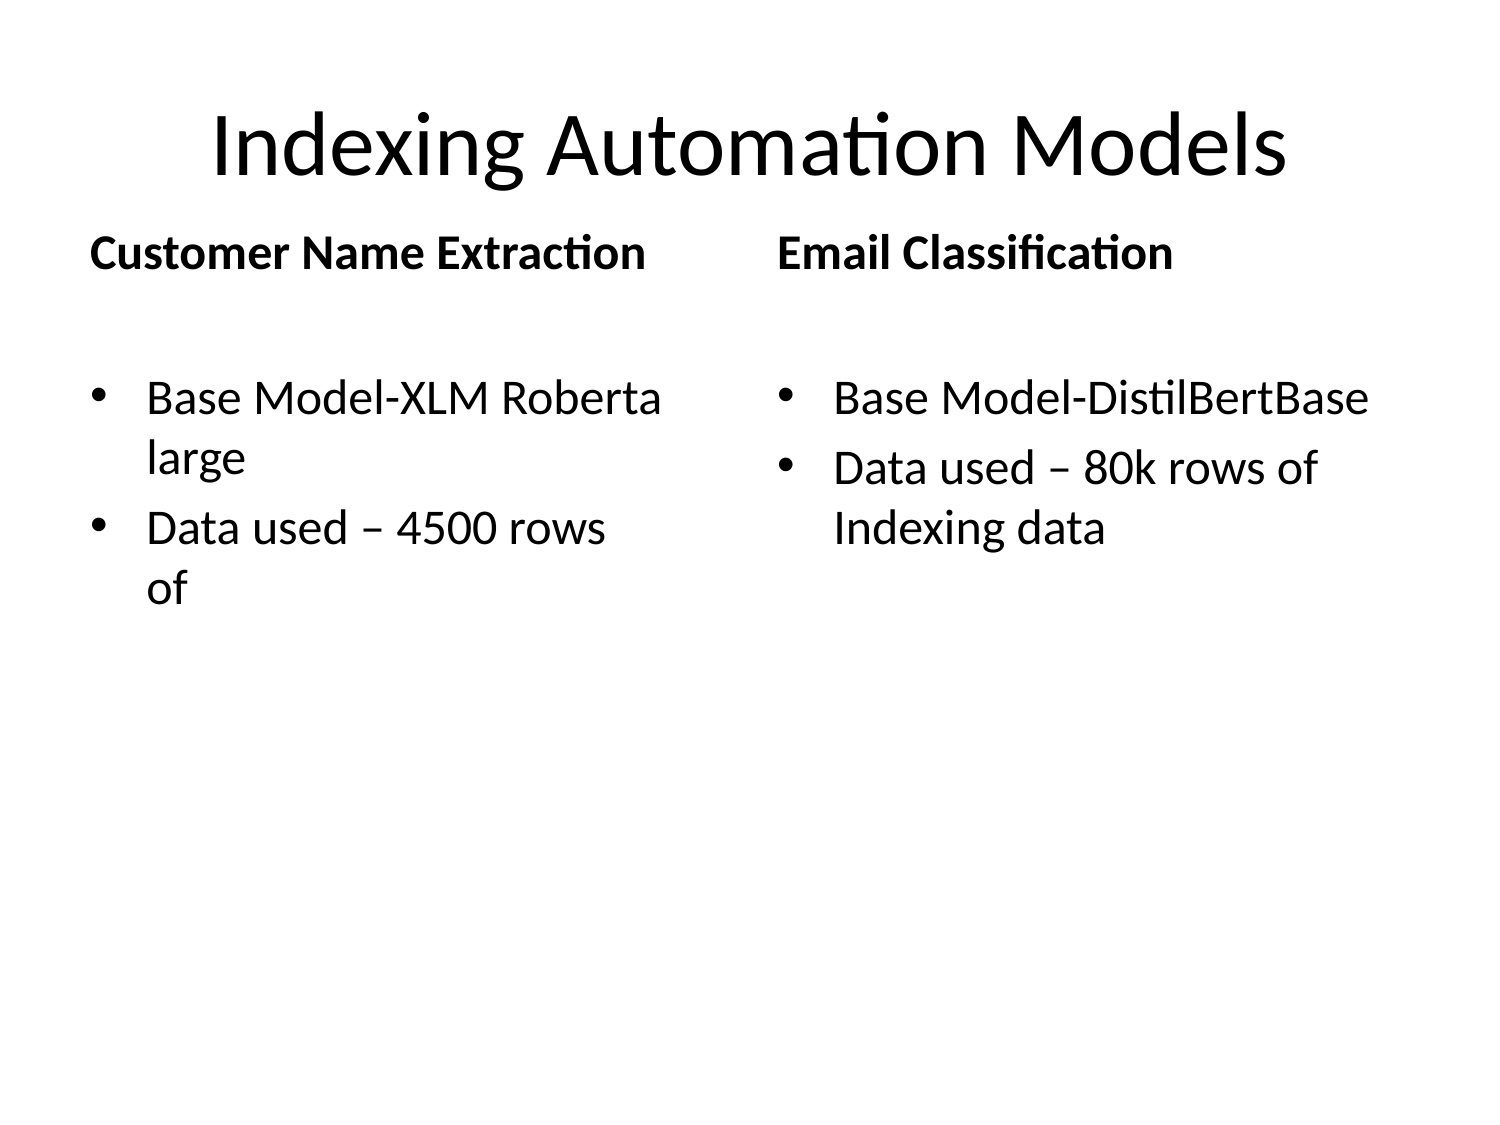

# Indexing Automation Models
Customer Name Extraction

Email Classification

Base Model-XLM Roberta large
Data used – 4500 rows
of
Base Model-DistilBertBase
Data used – 80k rows of Indexing data